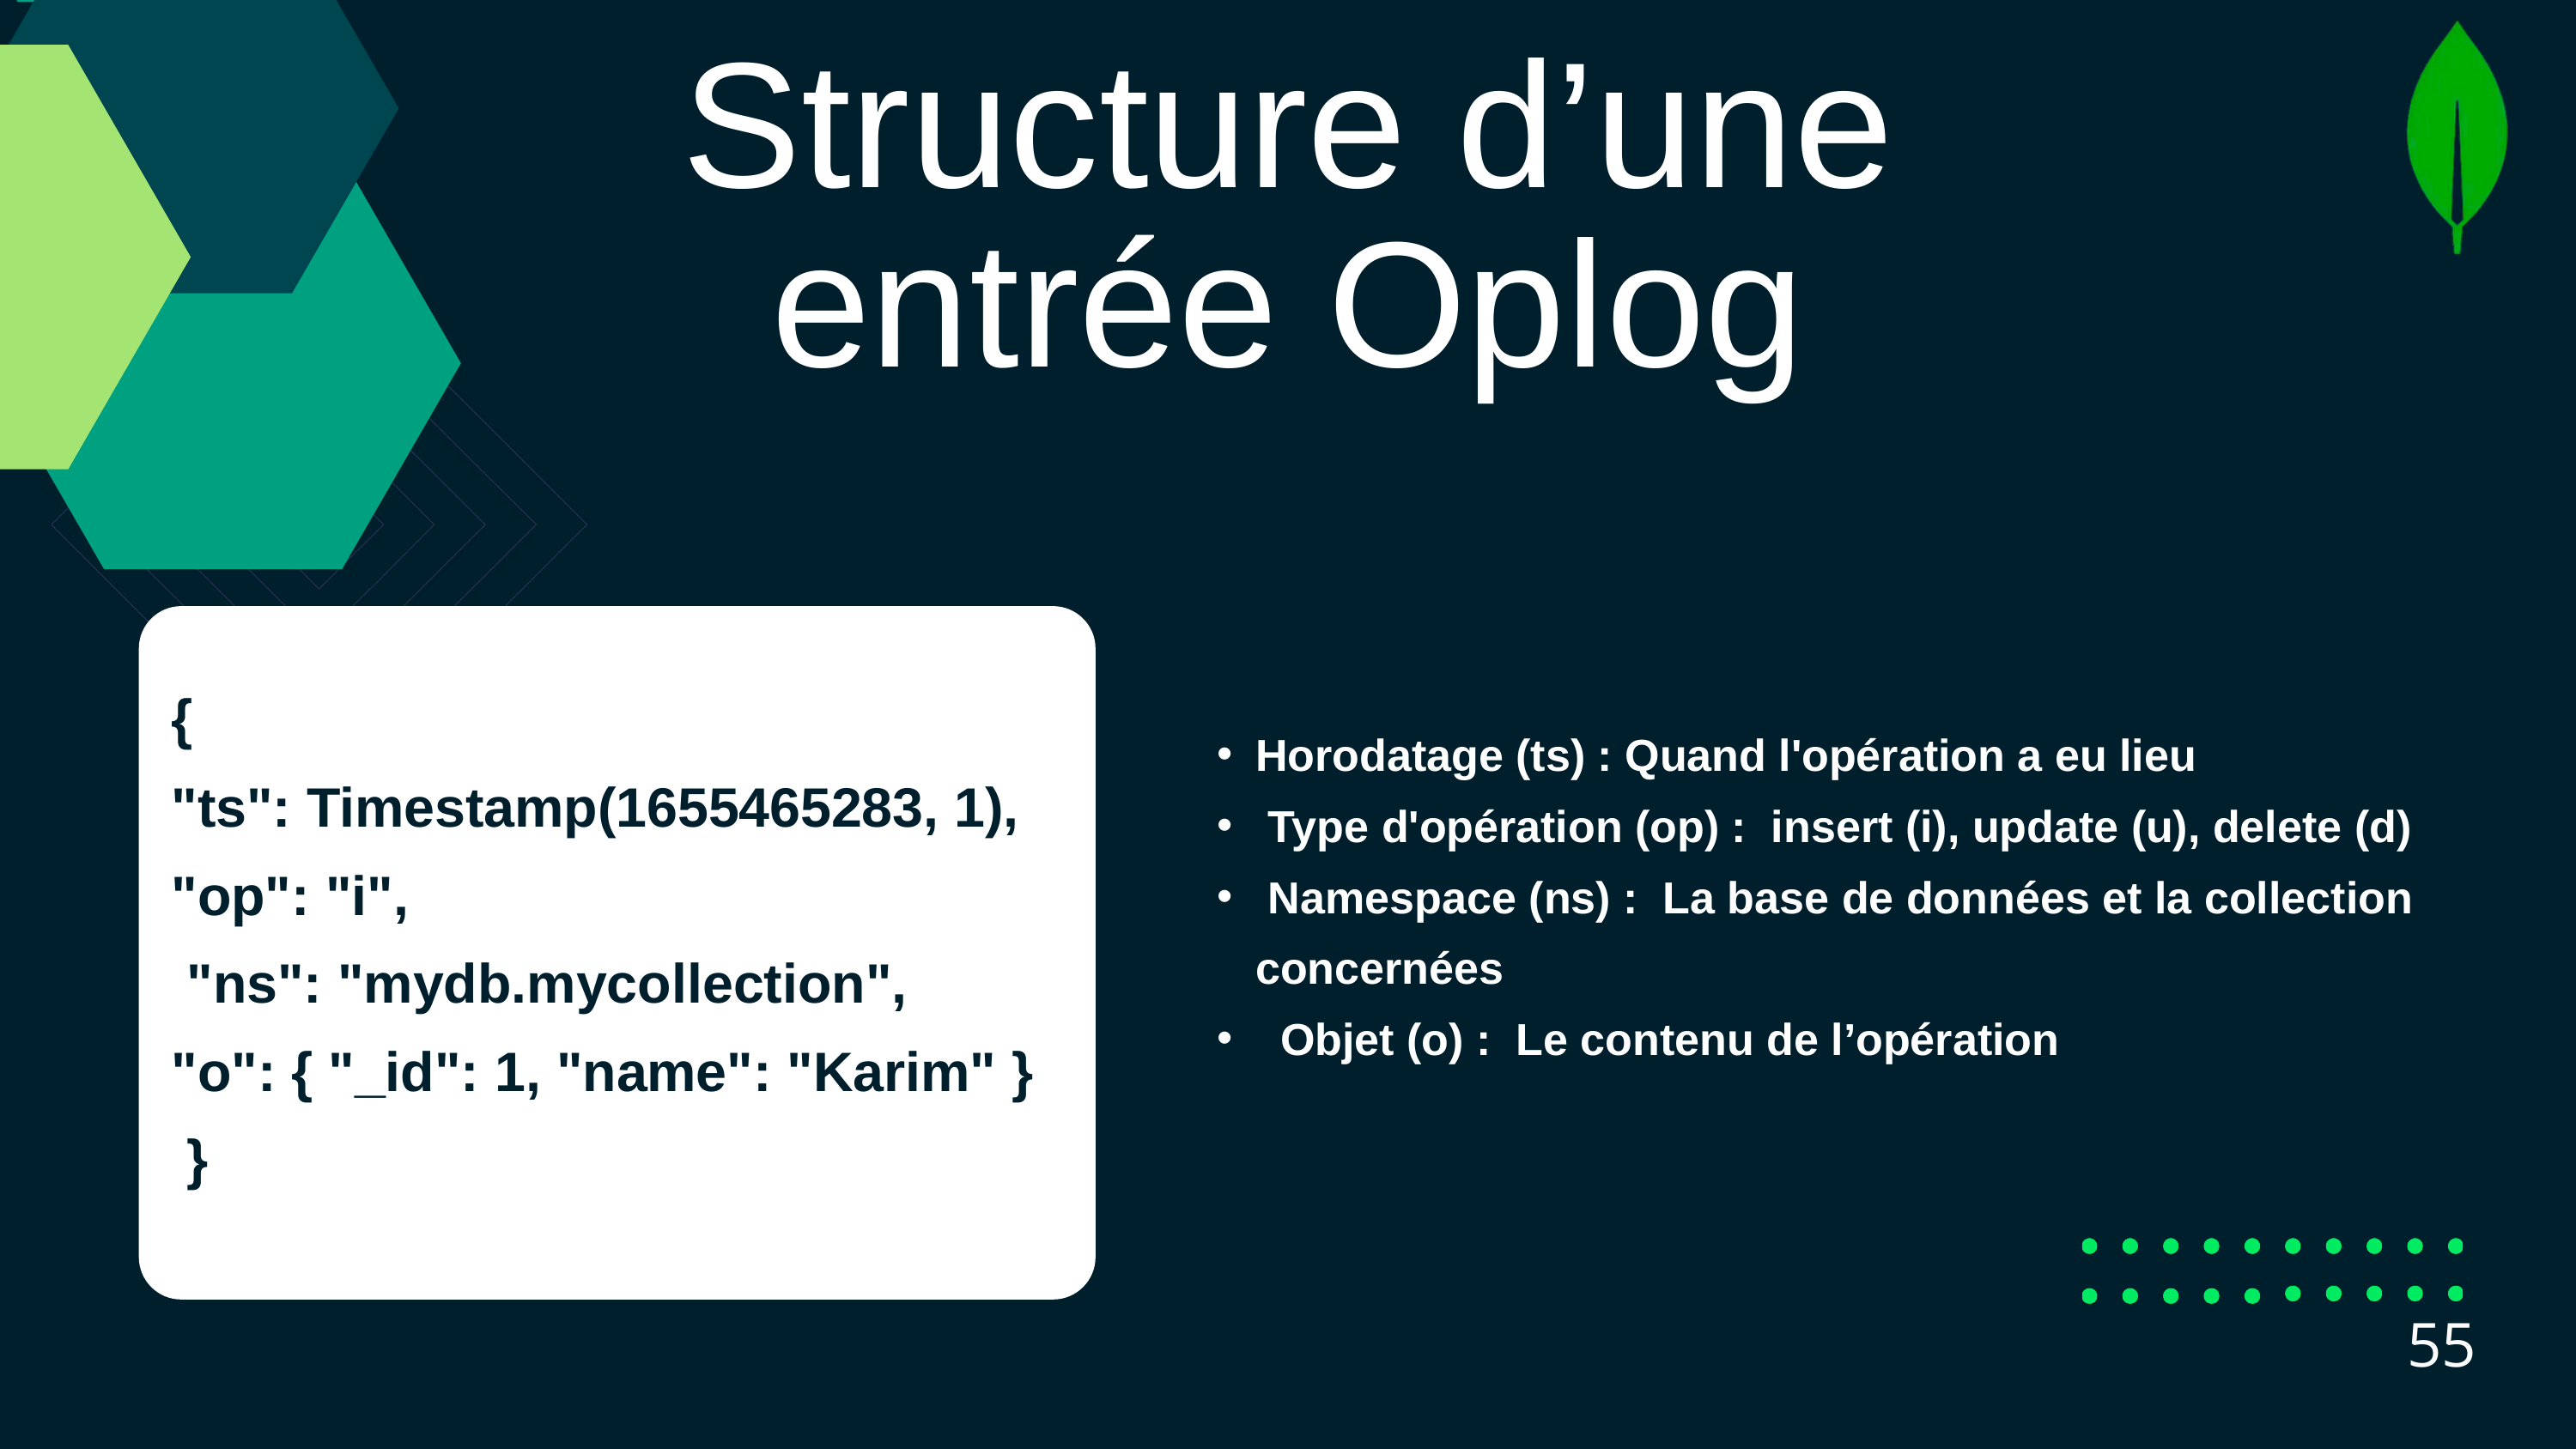

Structure d’une entrée Oplog

{
"ts": Timestamp(1655465283, 1),
"op": "i",
 "ns": "mydb.mycollection",
"o": { "_id": 1, "name": "Karim" }
 }

Horodatage (ts) : Quand l'opération a eu lieu
 Type d'opération (op) :  insert (i), update (u), delete (d)
 Namespace (ns) :  La base de données et la collection concernées
  Objet (o) :  Le contenu de l’opération

55